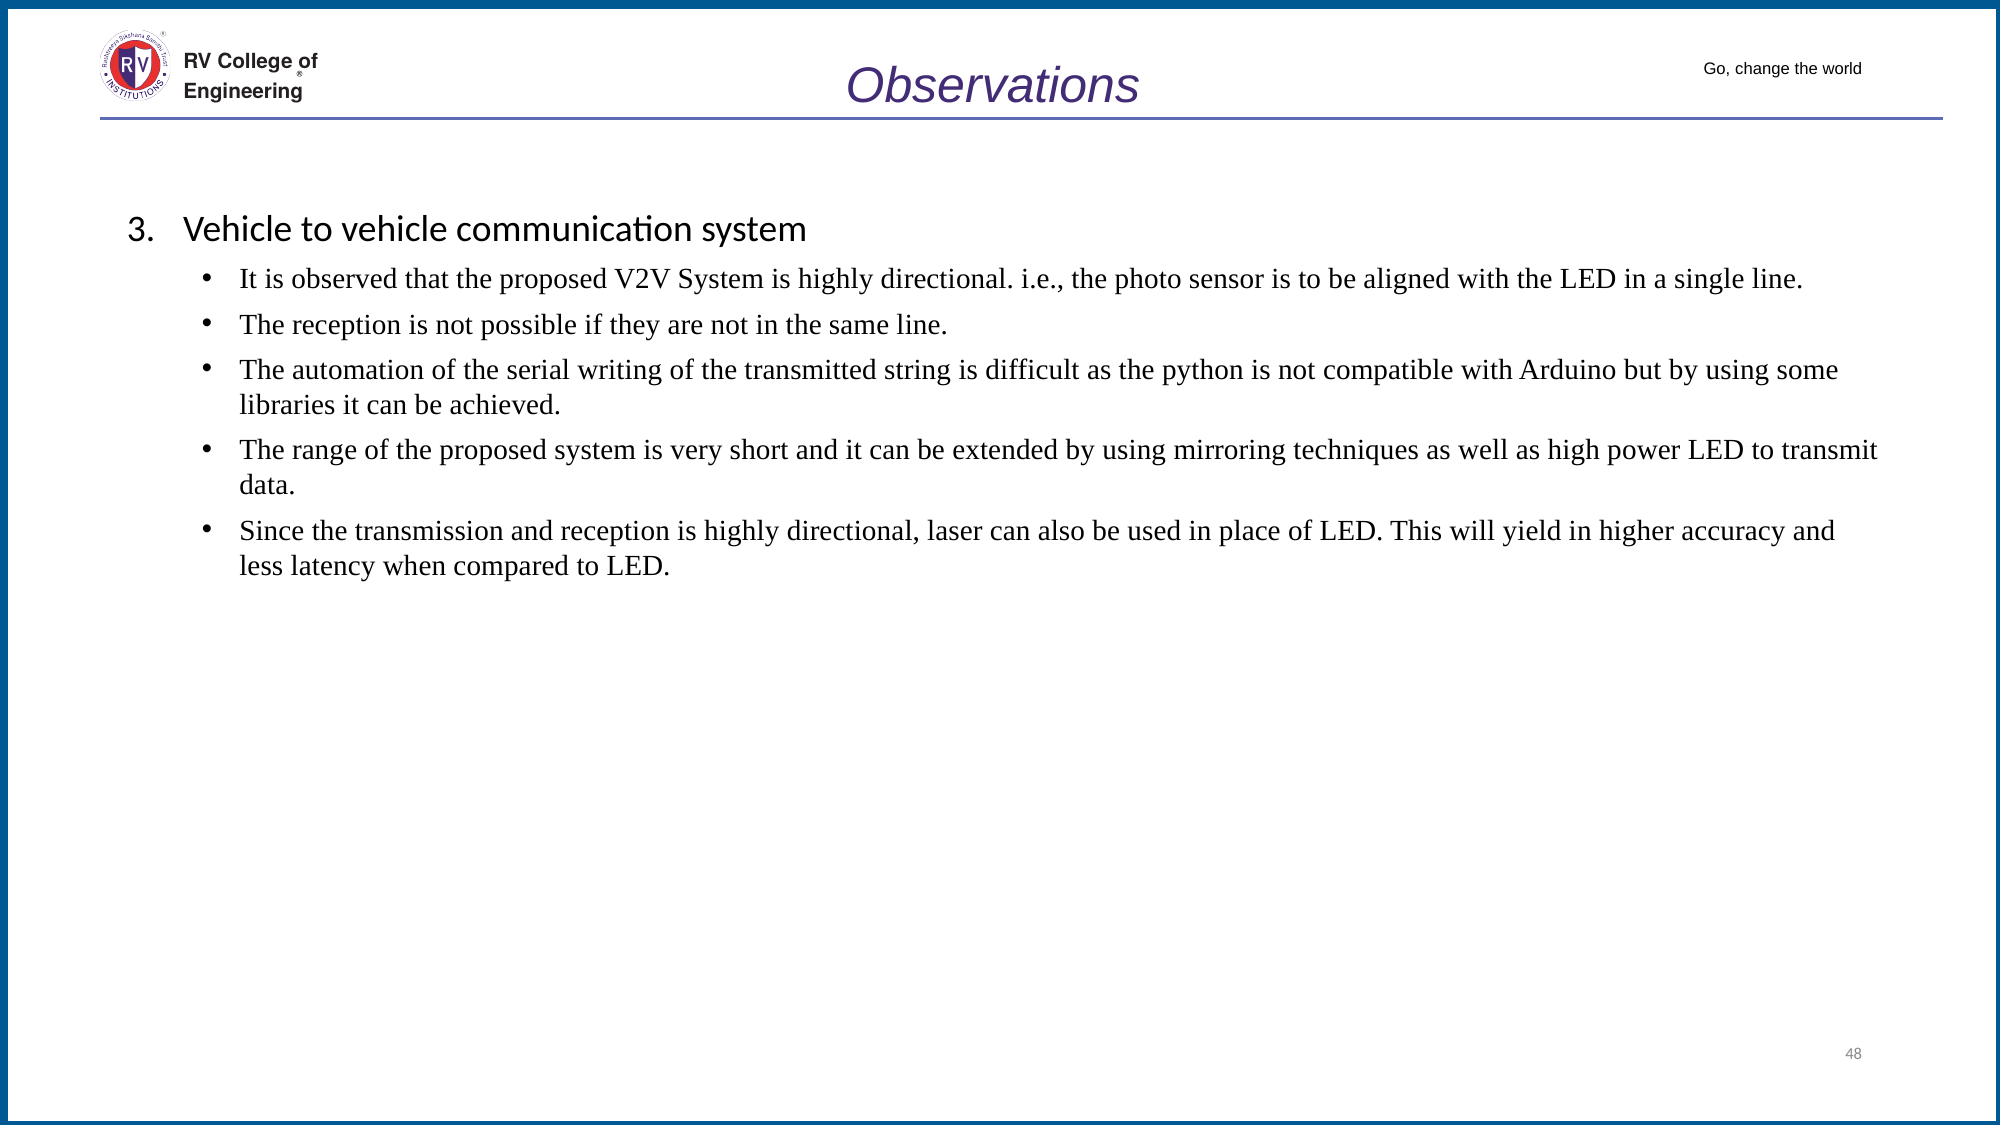

RV College of
Engineering
# Go, change the world
Observations

Vehicle to vehicle communication system
It is observed that the proposed V2V System is highly directional. i.e., the photo sensor is to be aligned with the LED in a single line.
The reception is not possible if they are not in the same line.
The automation of the serial writing of the transmitted string is difficult as the python is not compatible with Arduino but by using some libraries it can be achieved.
The range of the proposed system is very short and it can be extended by using mirroring techniques as well as high power LED to transmit data.
Since the transmission and reception is highly directional, laser can also be used in place of LED. This will yield in higher accuracy and less latency when compared to LED.

48